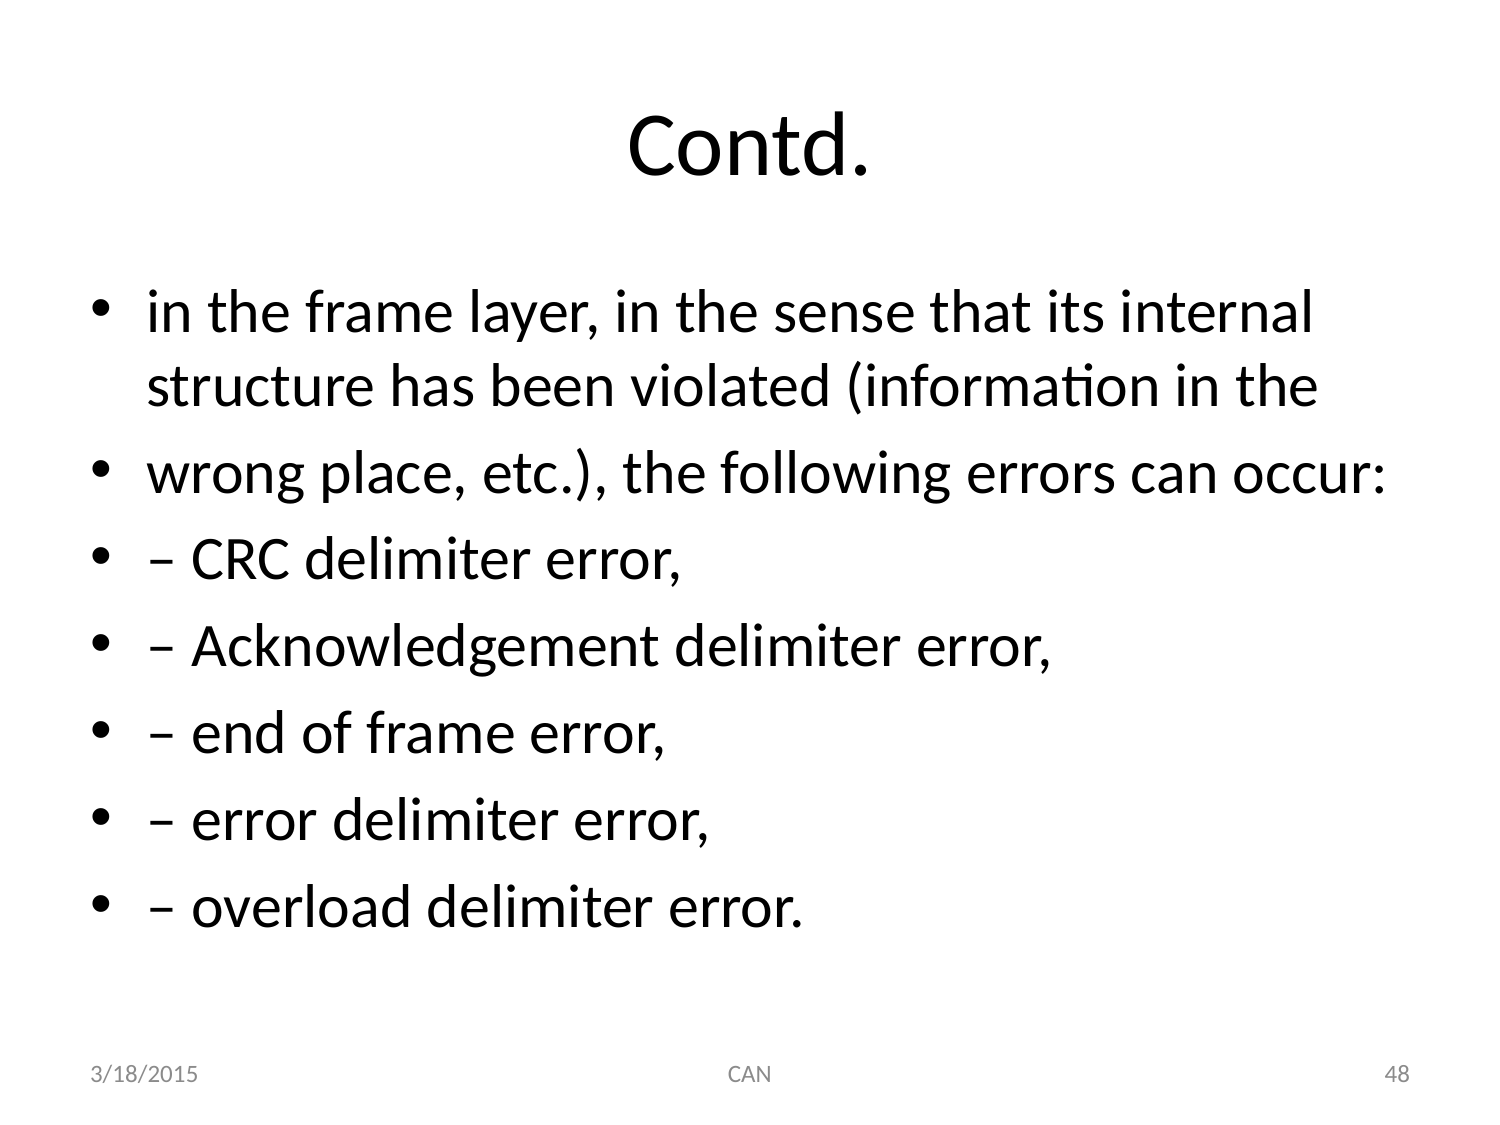

# Contd.
in the frame layer, in the sense that its internal structure has been violated (information in the
wrong place, etc.), the following errors can occur:
– CRC delimiter error,
– Acknowledgement delimiter error,
– end of frame error,
– error delimiter error,
– overload delimiter error.

3/18/2015
CAN
48